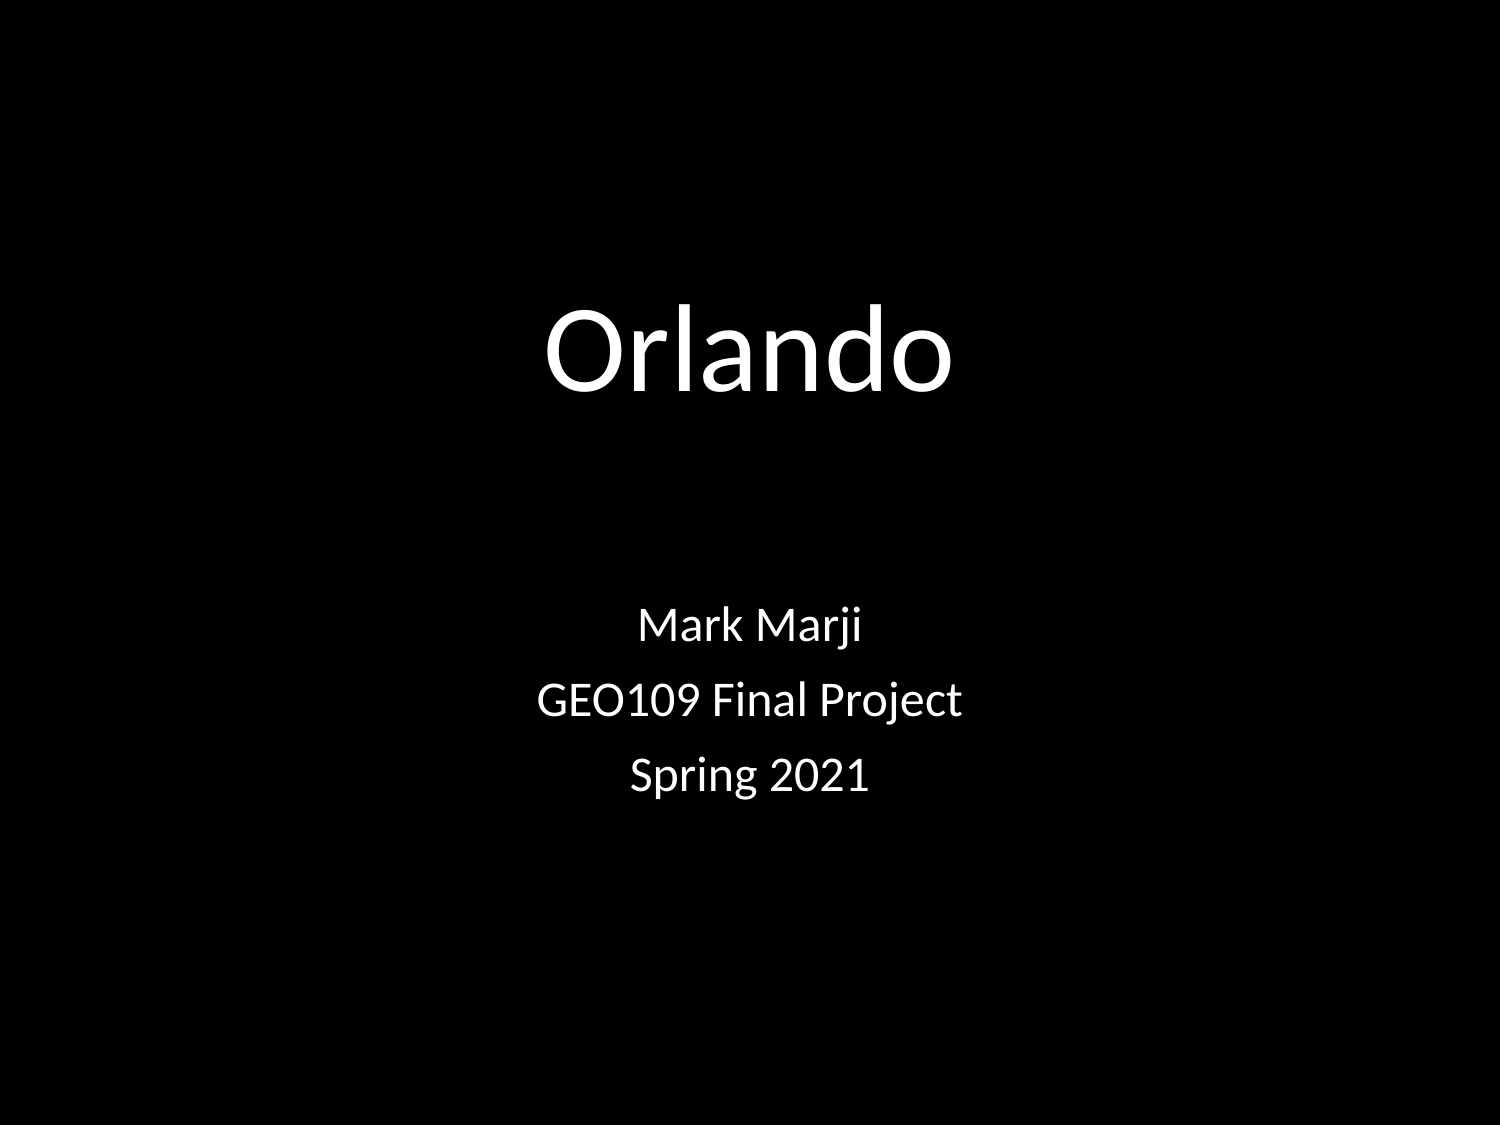

# Orlando
Mark Marji
GEO109 Final Project
Spring 2021